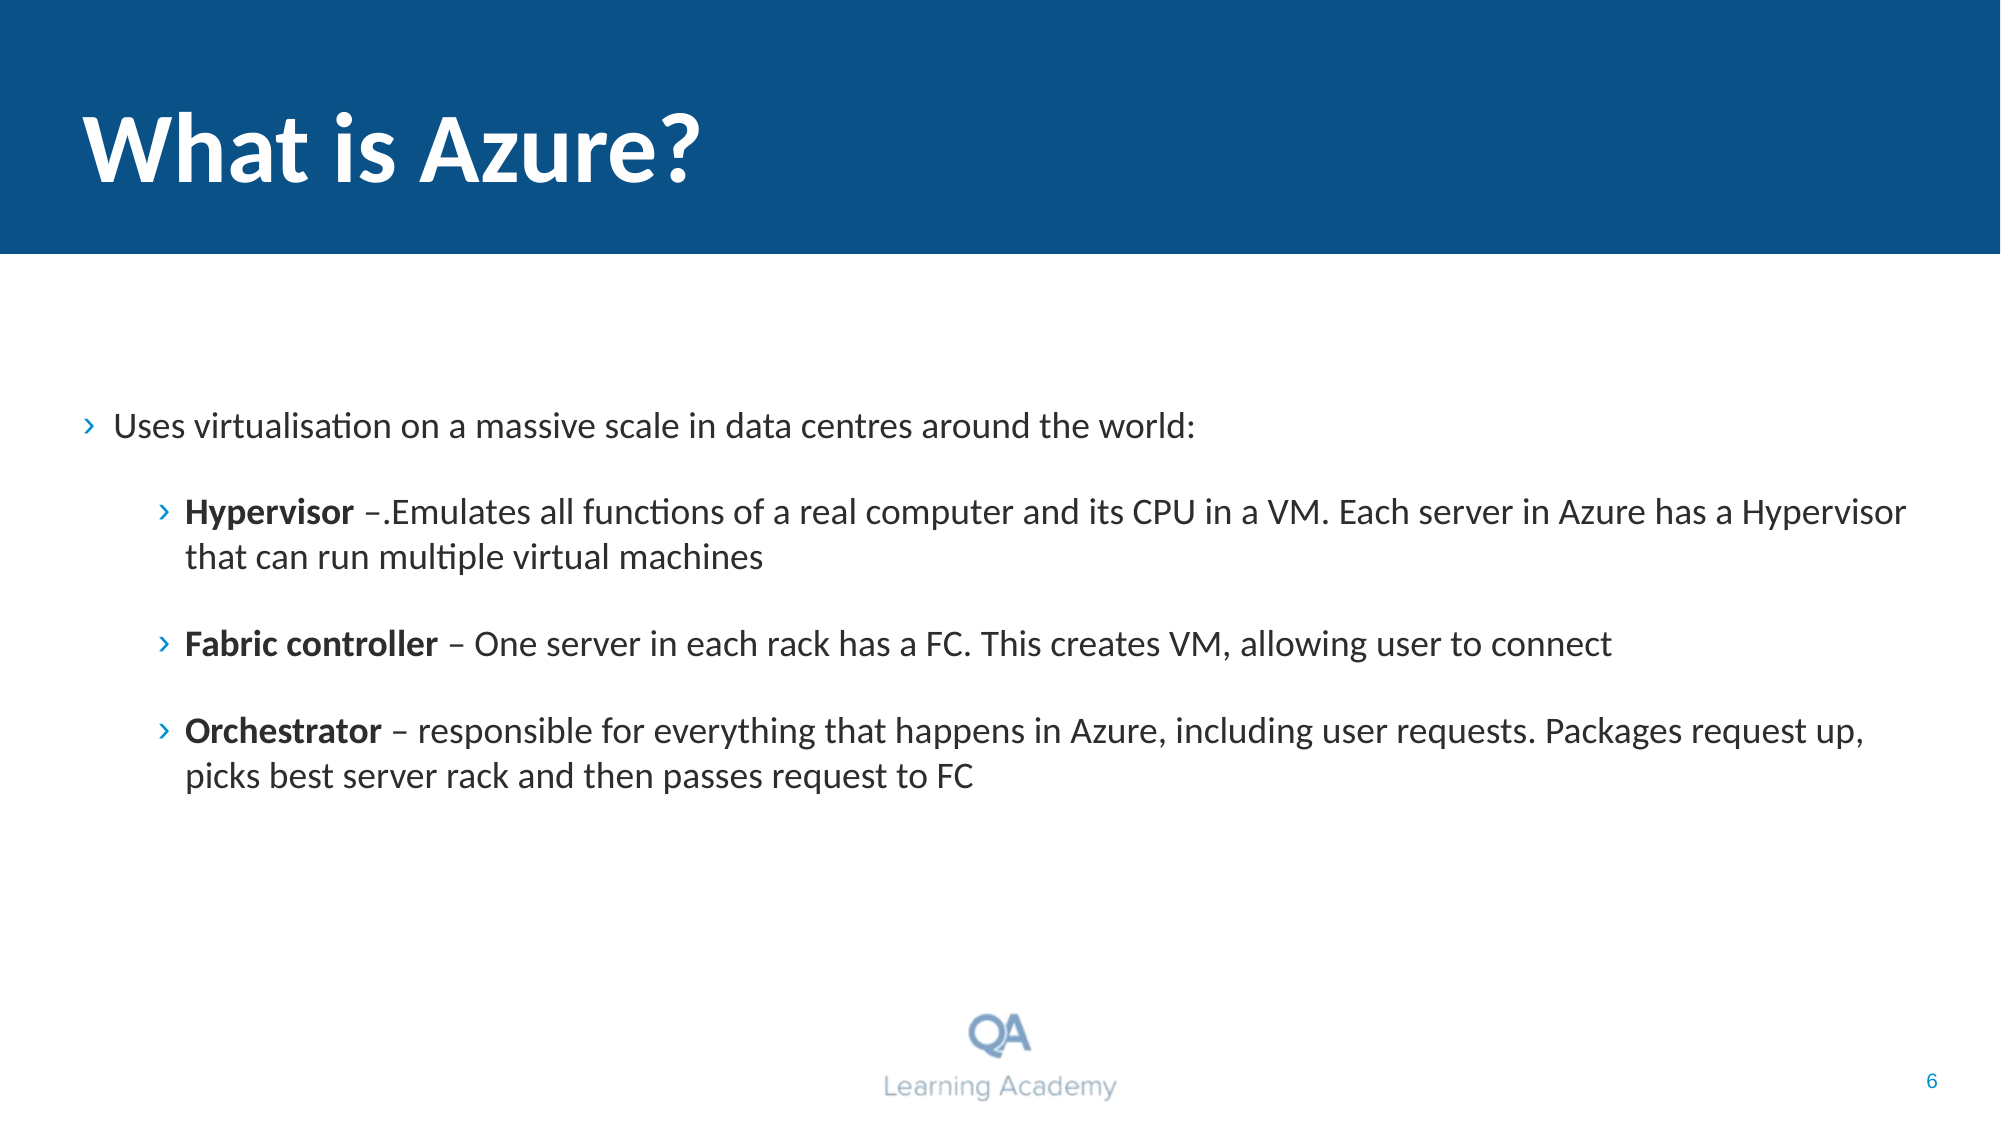

# What is Azure?

Uses virtualisation on a massive scale in data centres around the world:
Hypervisor –.Emulates all functions of a real computer and its CPU in a VM. Each server in Azure has a Hypervisor that can run multiple virtual machines
Fabric controller – One server in each rack has a FC. This creates VM, allowing user to connect
Orchestrator – responsible for everything that happens in Azure, including user requests. Packages request up, picks best server rack and then passes request to FC